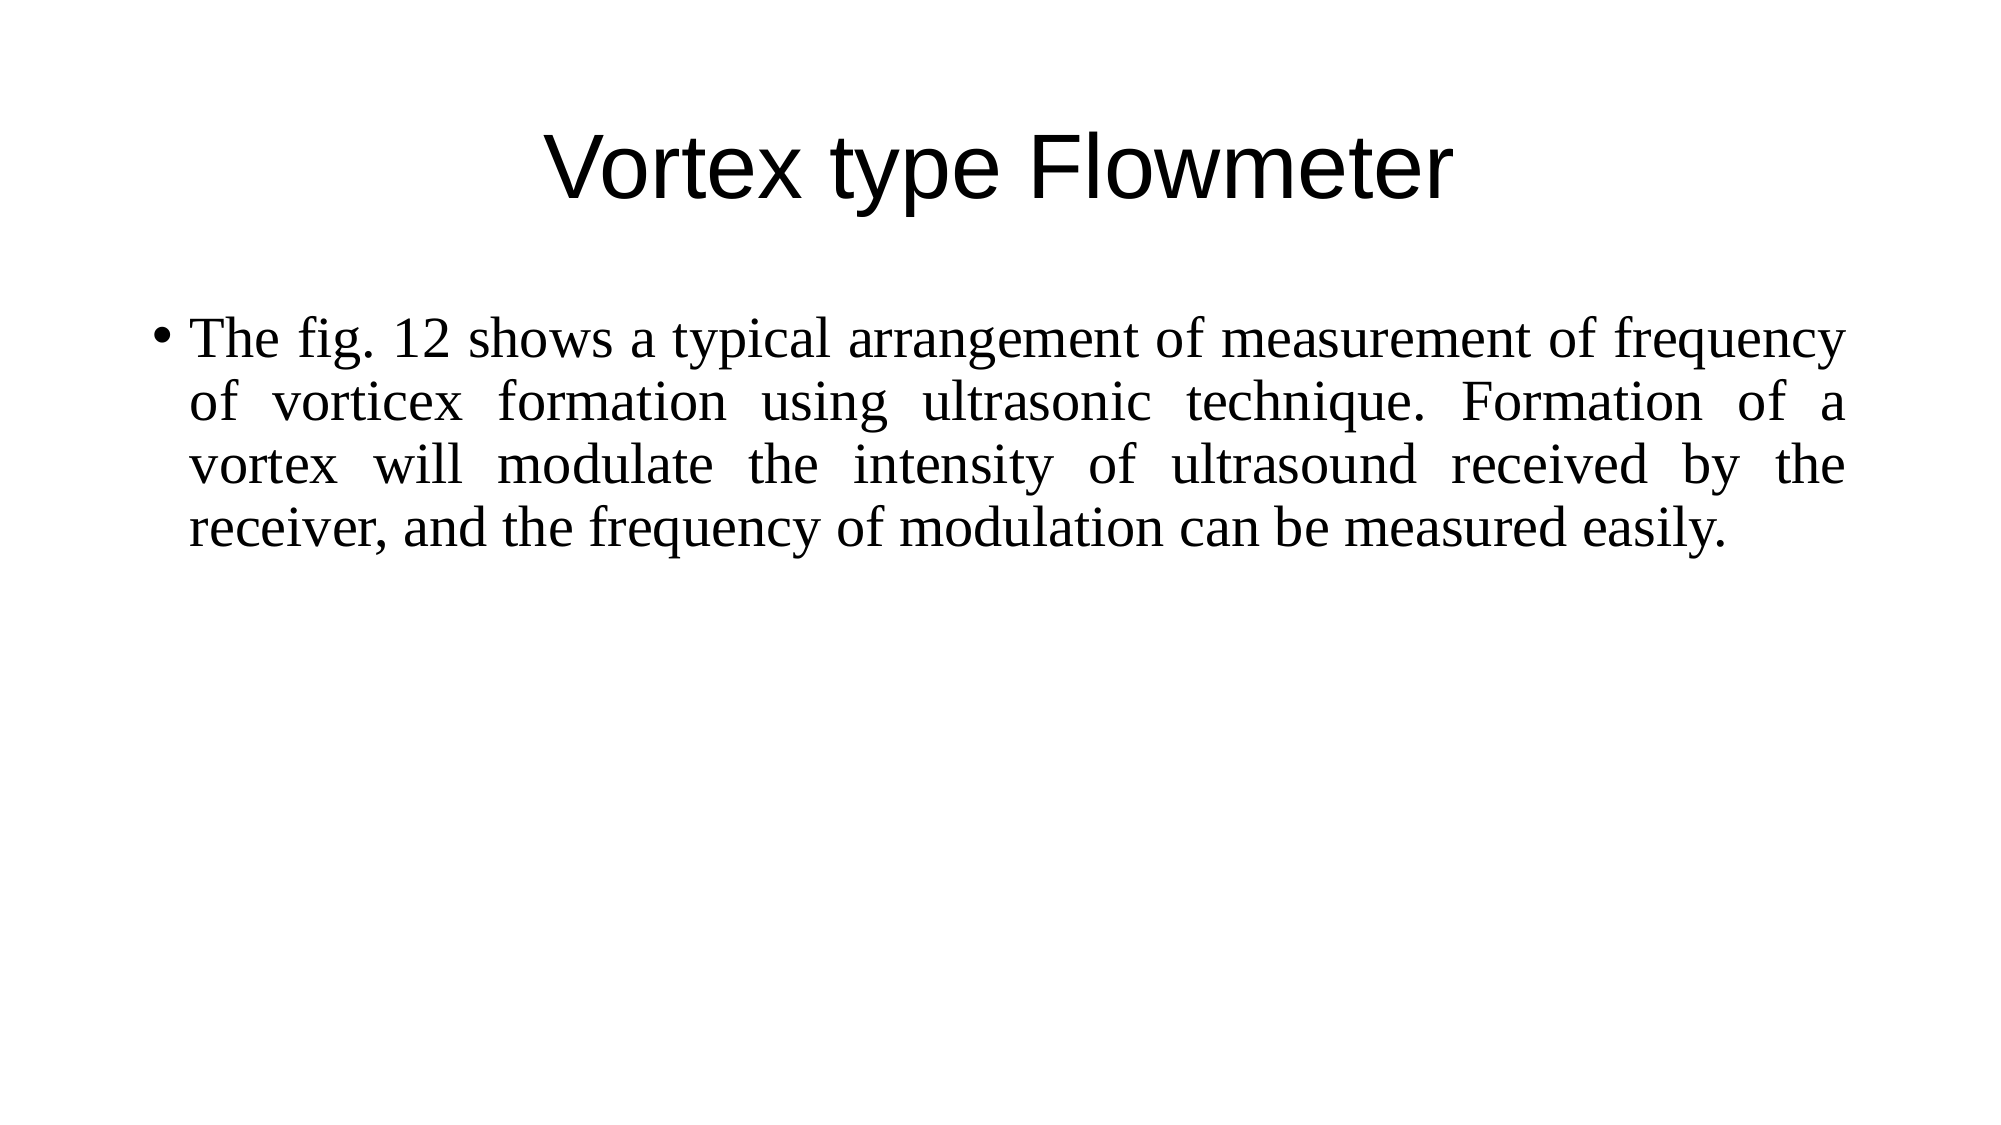

# Vortex type Flowmeter
The fig. 12 shows a typical arrangement of measurement of frequency of vorticex formation using ultrasonic technique. Formation of a vortex will modulate the intensity of ultrasound received by the receiver, and the frequency of modulation can be measured easily.